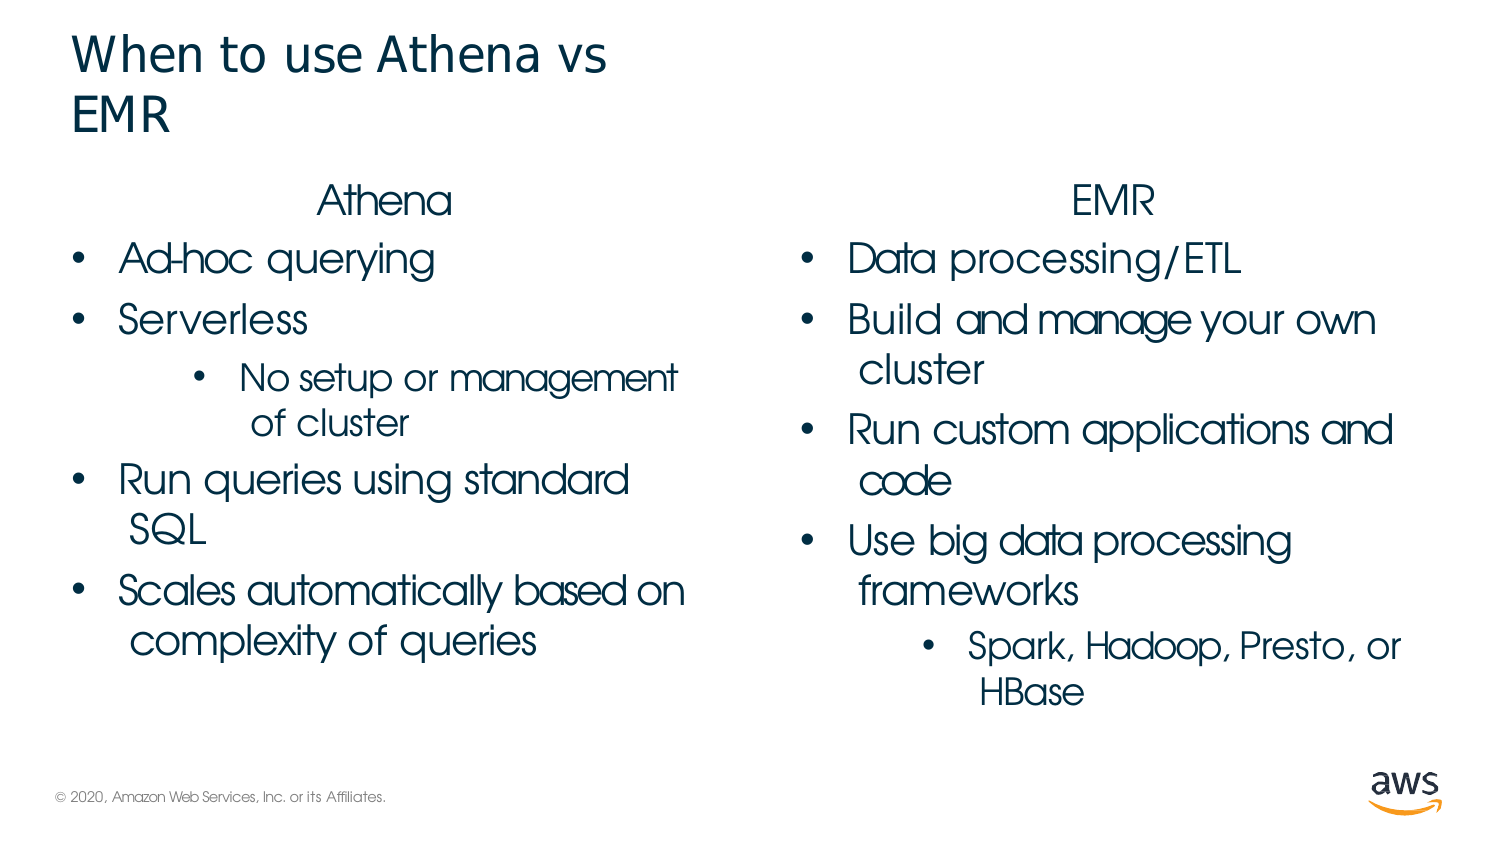

# When to use Athena vs EMR
Athena
Ad-hoc querying
Serverless
No setup or management  of cluster
Run queries using standard  SQL
Scales automatically based on  complexity of queries
EMR
Data processing/ETL
Build and manage your own  cluster
Run custom applications and  code
Use big data processing  frameworks
Spark, Hadoop, Presto, or  HBase
© 2020, Amazon Web Services, Inc. or its Affiliates.